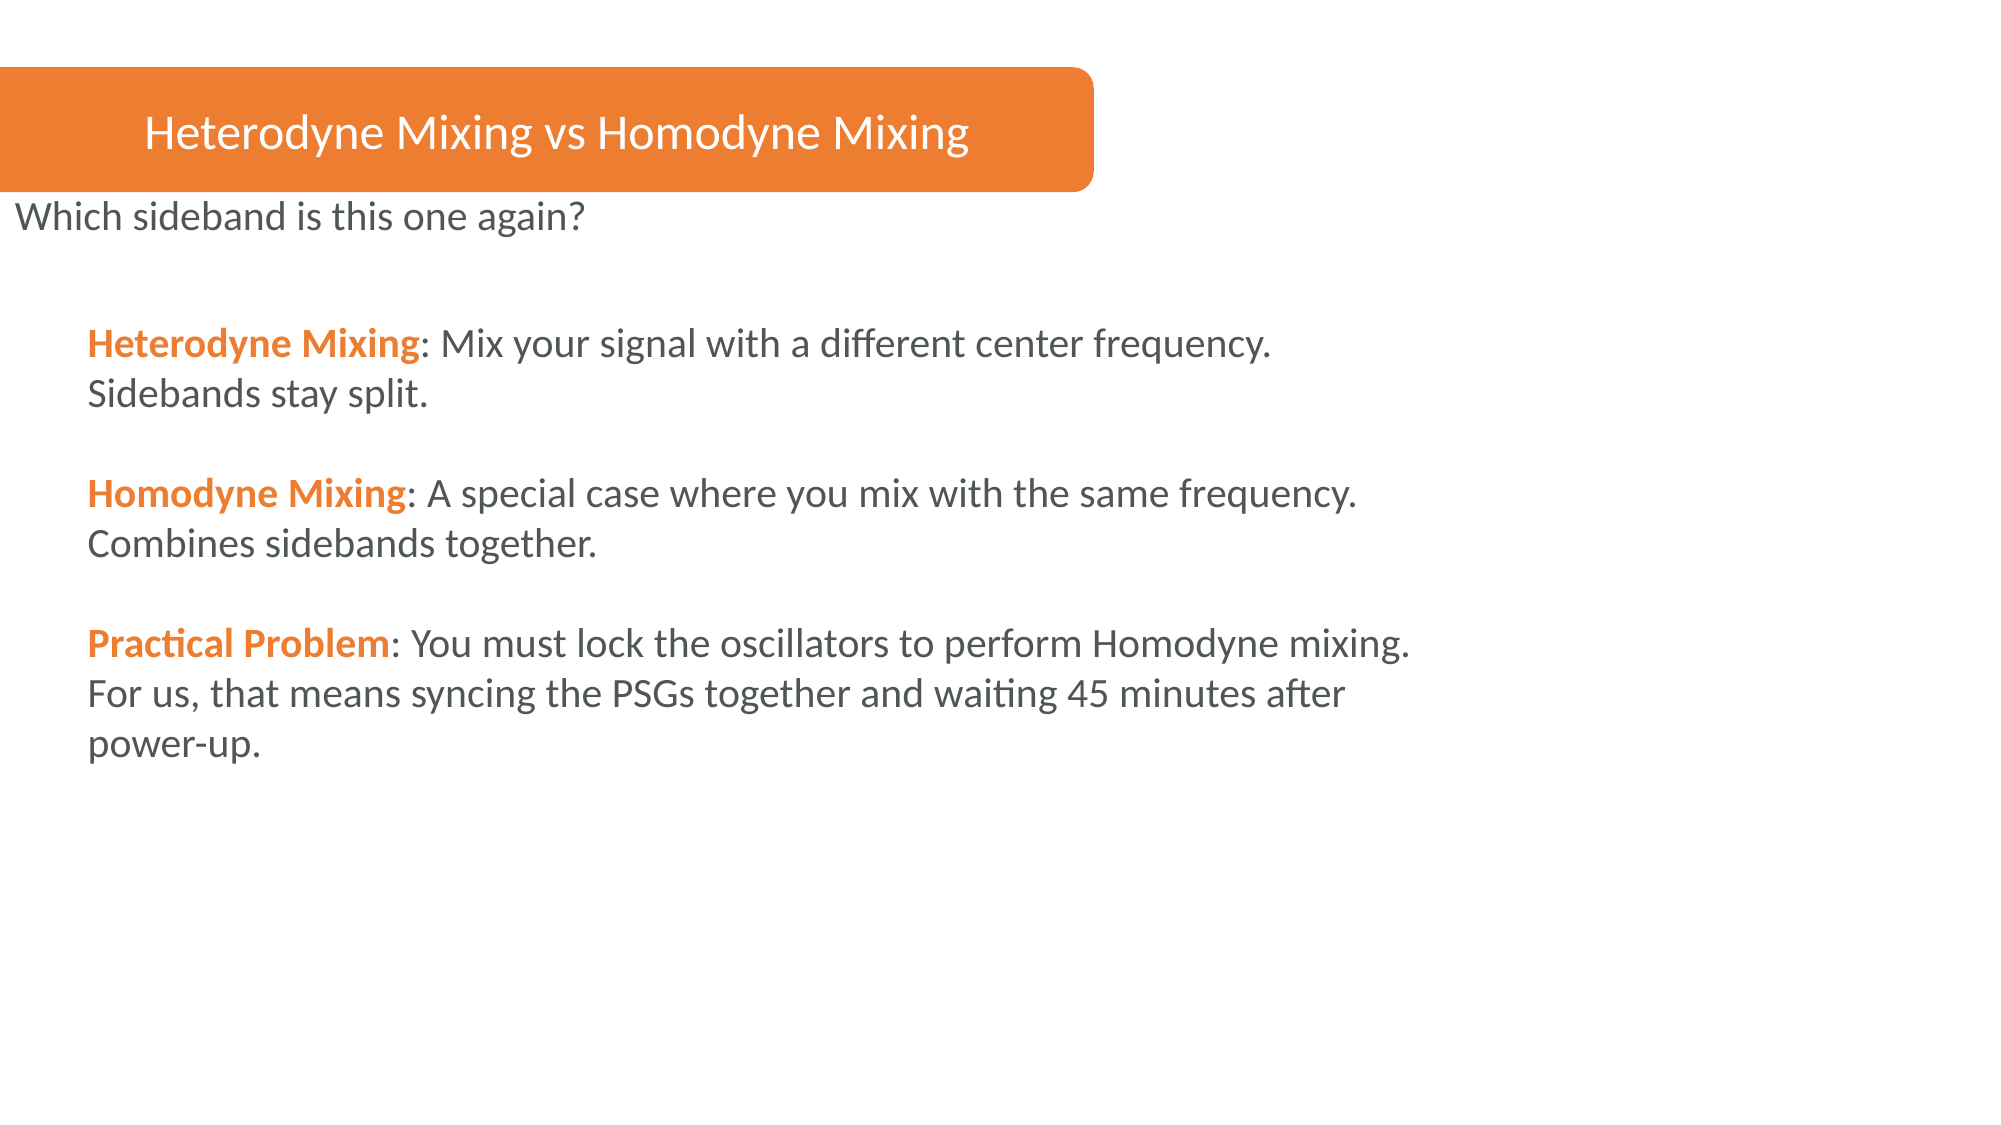

Heterodyne Mixing vs Homodyne Mixing
Which sideband is this one again?
Heterodyne Mixing: Mix your signal with a different center frequency.  Sidebands stay split.

Homodyne Mixing: A special case where you mix with the same frequency.  Combines sidebands together.

Practical Problem: You must lock the oscillators to perform Homodyne mixing.  For us, that means syncing the PSGs together and waiting 45 minutes after power-up.